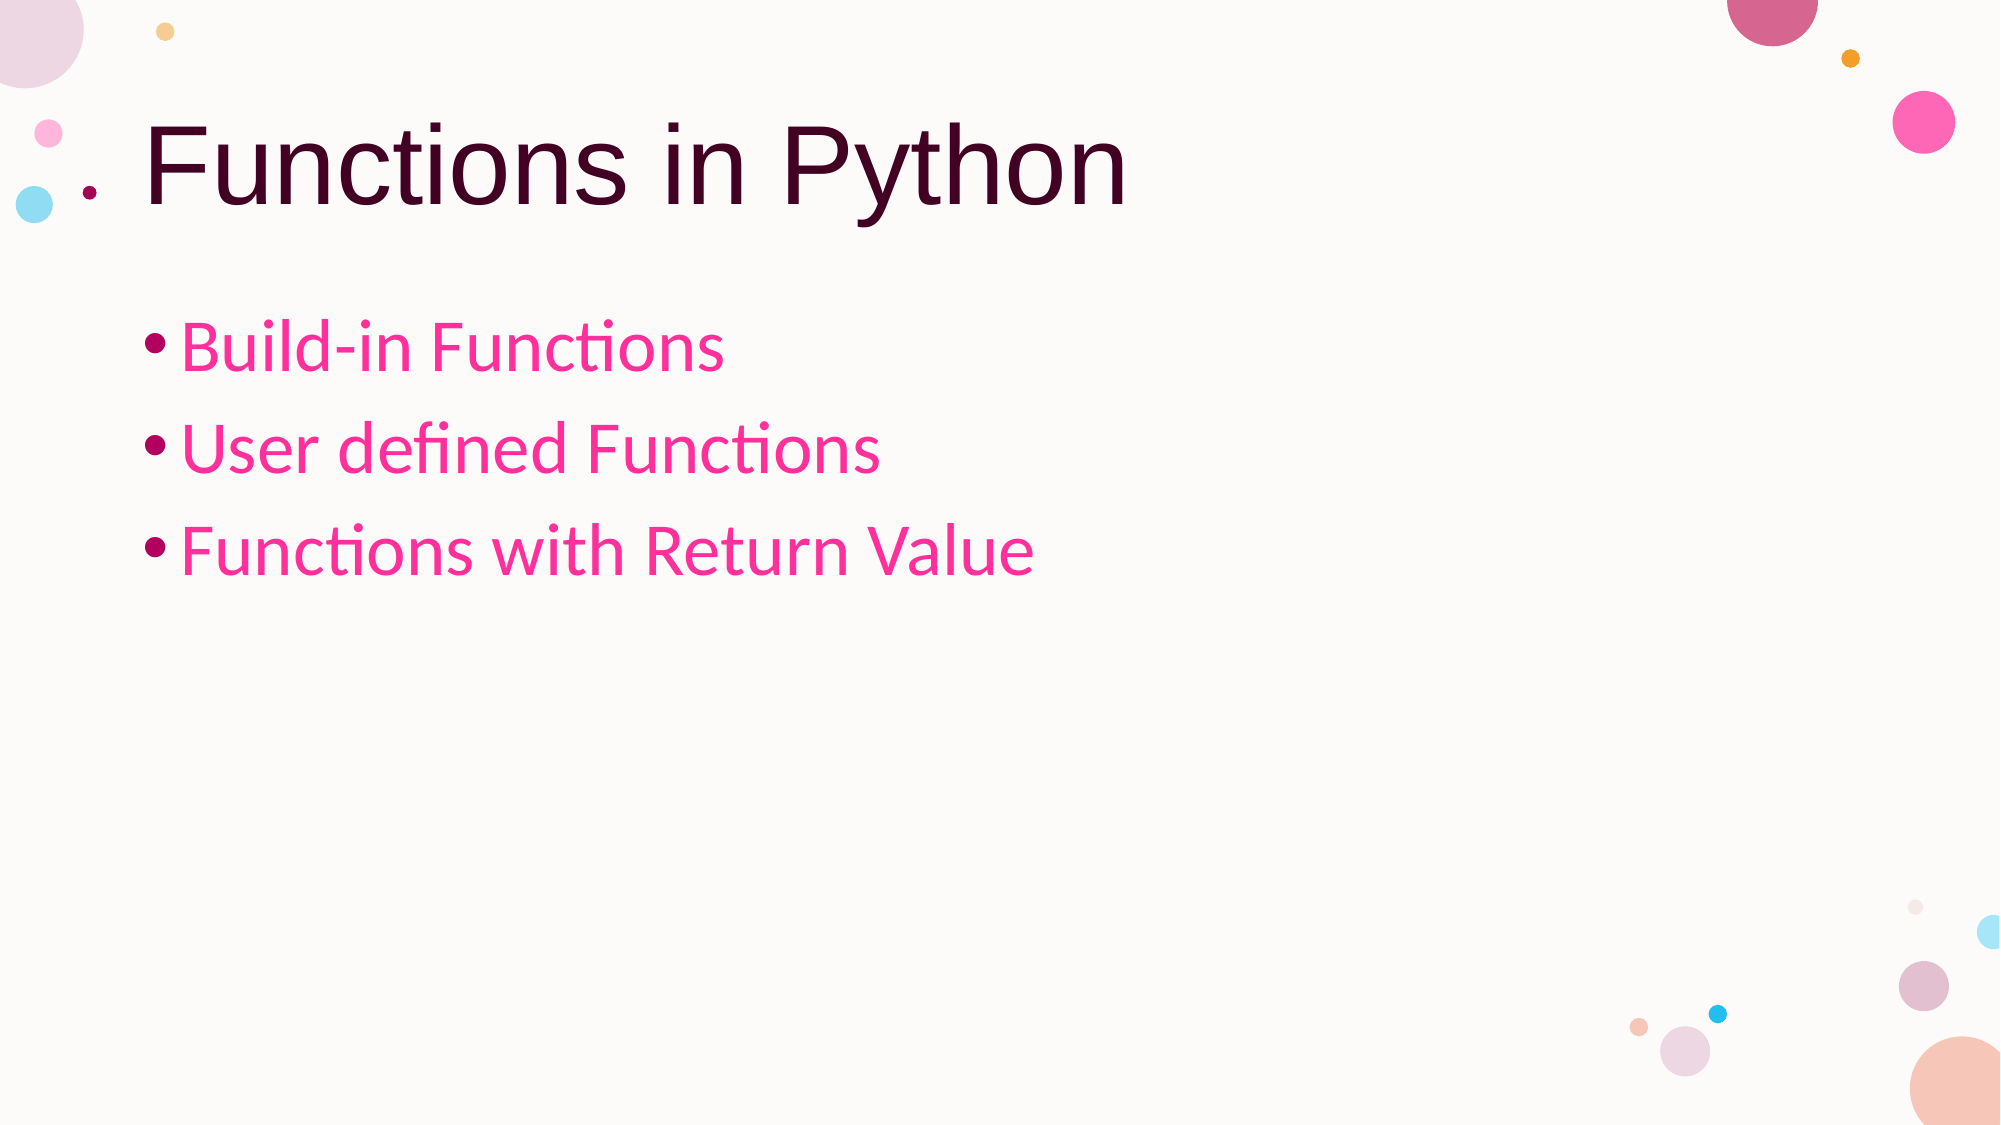

# Functions in Python
Build-in Functions
User defined Functions
Functions with Return Value